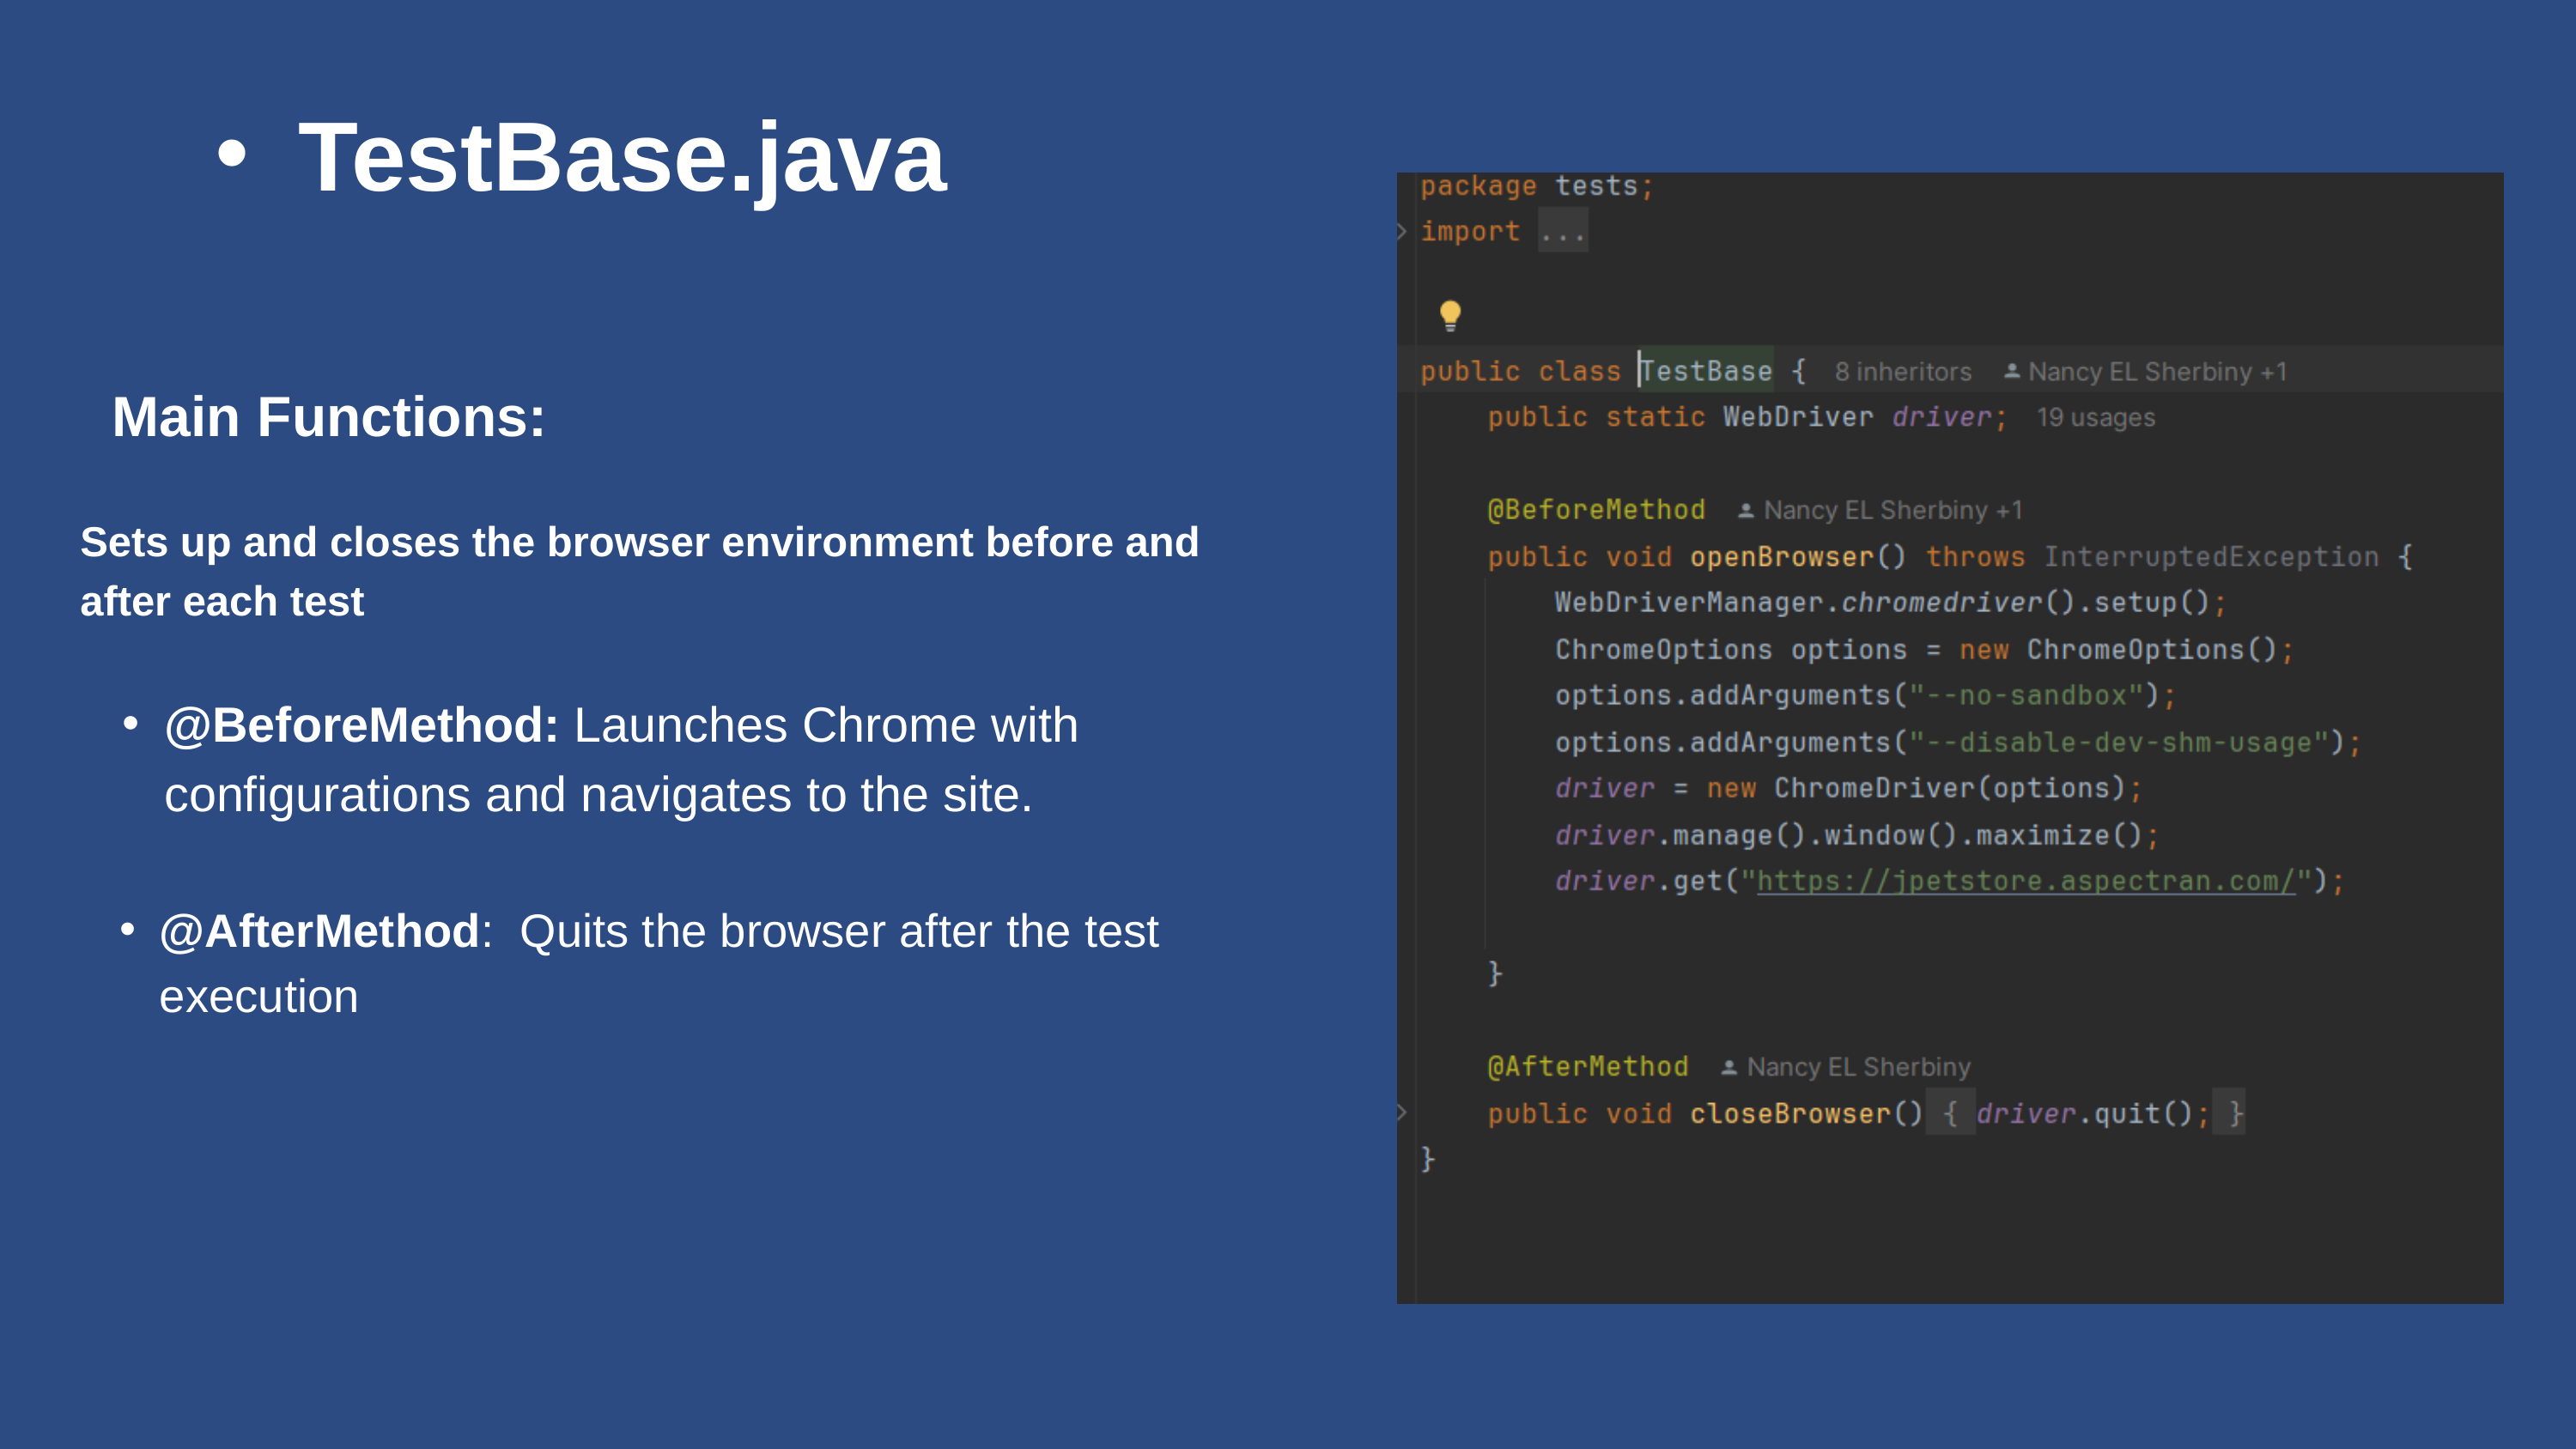

TestBase.java

  Main Functions:

Sets up and closes the browser environment before and after each test

@BeforeMethod: Launches Chrome with configurations and navigates to the site.

@AfterMethod:  Quits the browser after the test execution